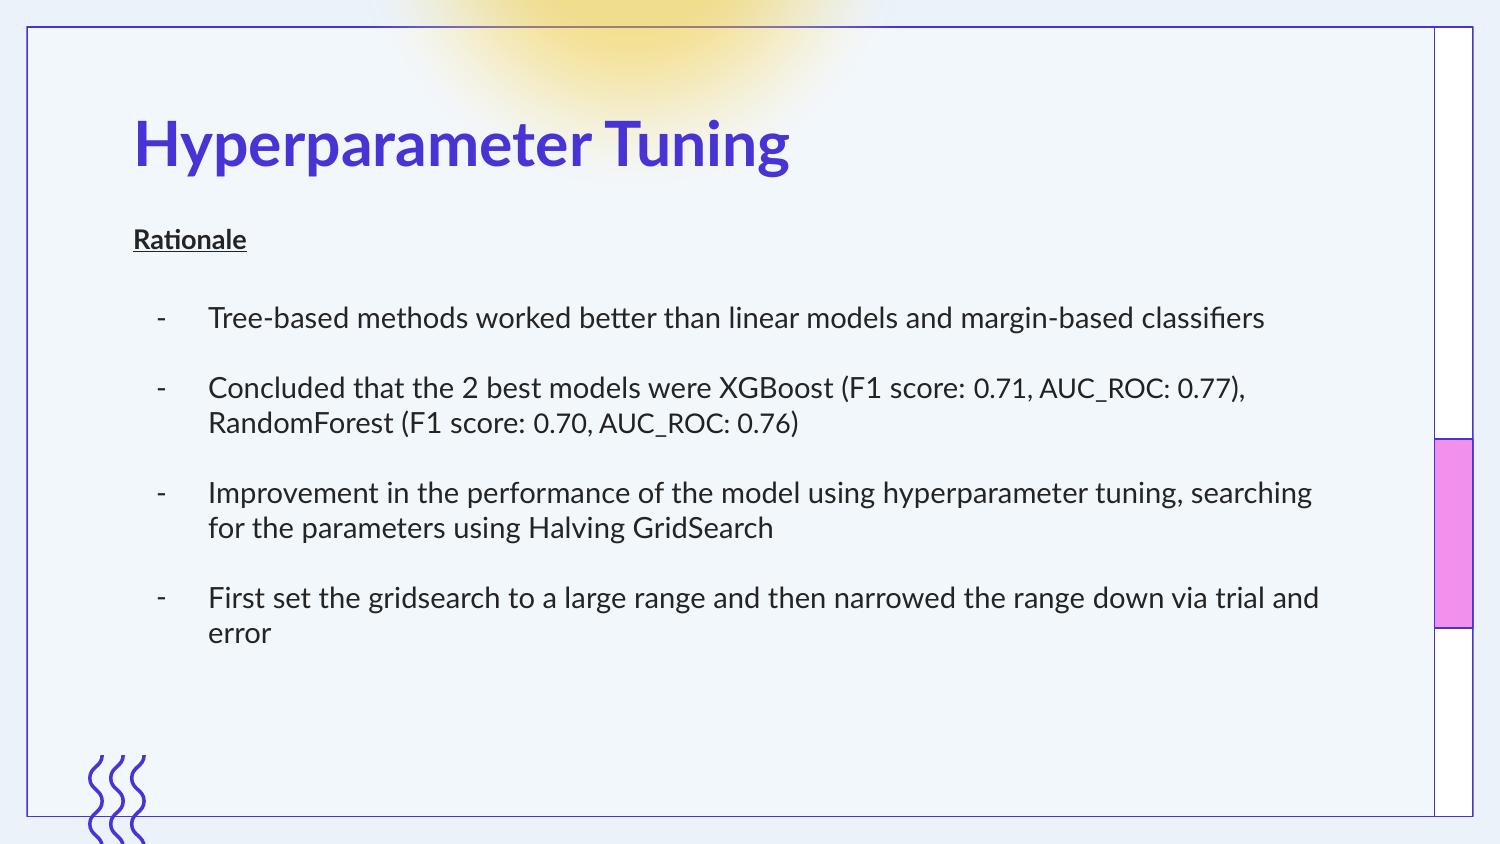

# Hyperparameter Tuning
Rationale

Tree-based methods worked better than linear models and margin-based classifiers

Concluded that the 2 best models were XGBoost (F1 score: 0.71, AUC_ROC: 0.77), RandomForest (F1 score: 0.70, AUC_ROC: 0.76)

Improvement in the performance of the model using hyperparameter tuning, searching for the parameters using Halving GridSearch

First set the gridsearch to a large range and then narrowed the range down via trial and error